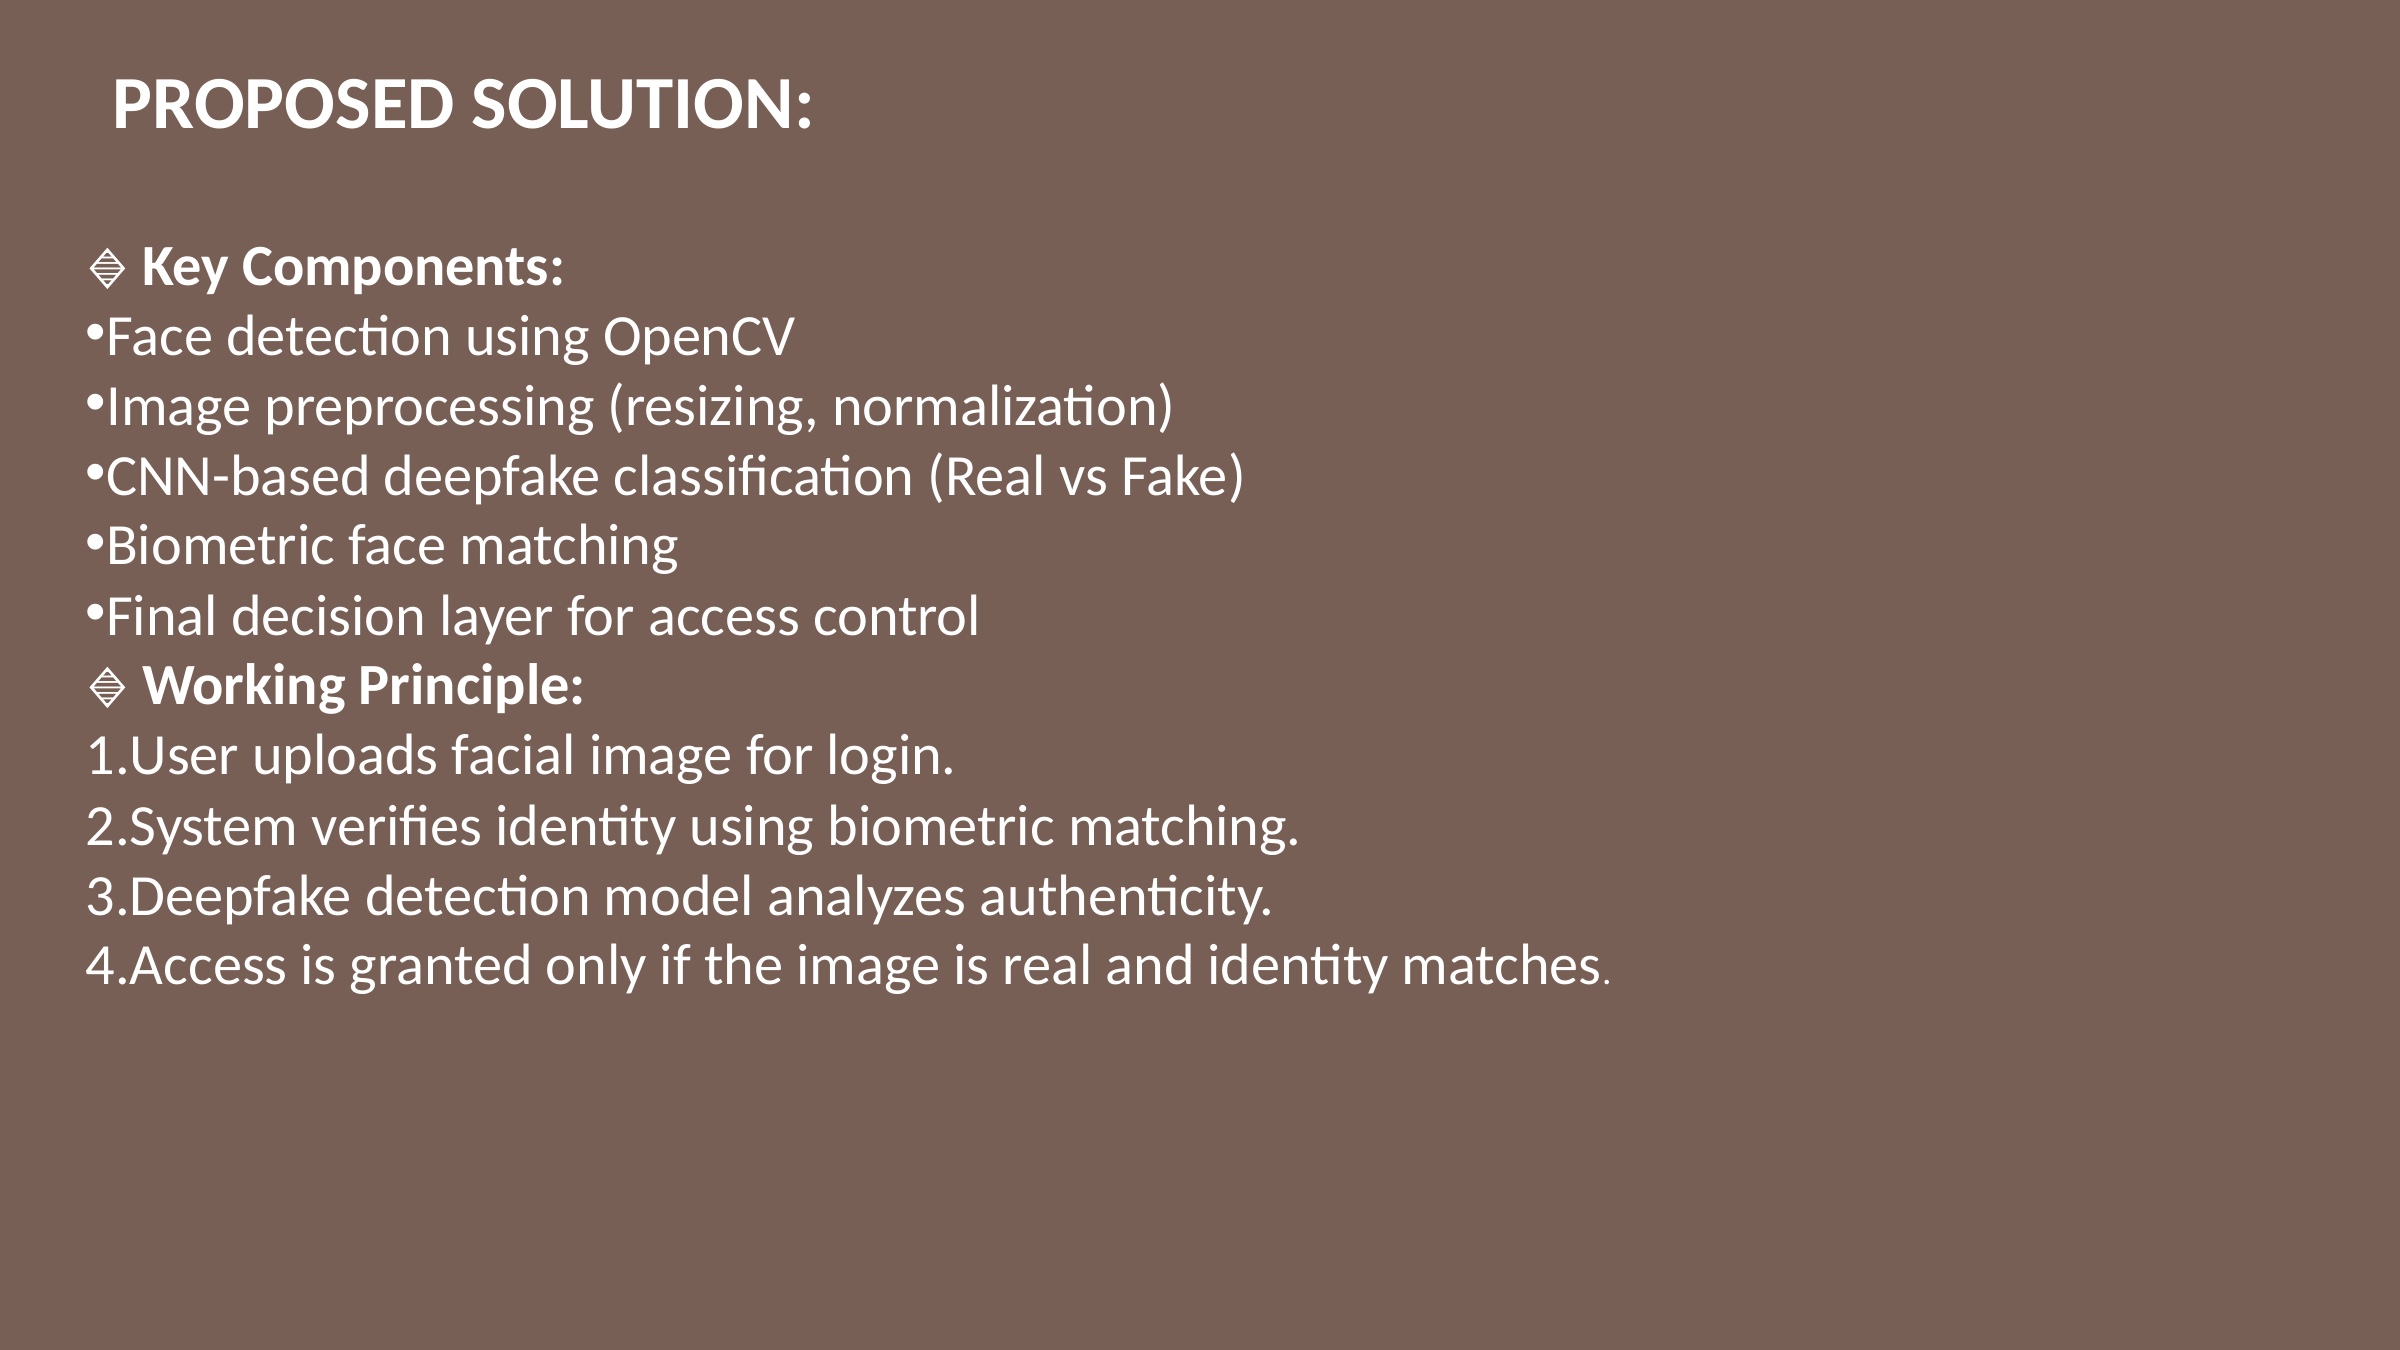

PROPOSED SOLUTION:
🔹 Key Components:
Face detection using OpenCV
Image preprocessing (resizing, normalization)
CNN-based deepfake classification (Real vs Fake)
Biometric face matching
Final decision layer for access control
🔹 Working Principle:
User uploads facial image for login.
System verifies identity using biometric matching.
Deepfake detection model analyzes authenticity.
Access is granted only if the image is real and identity matches.